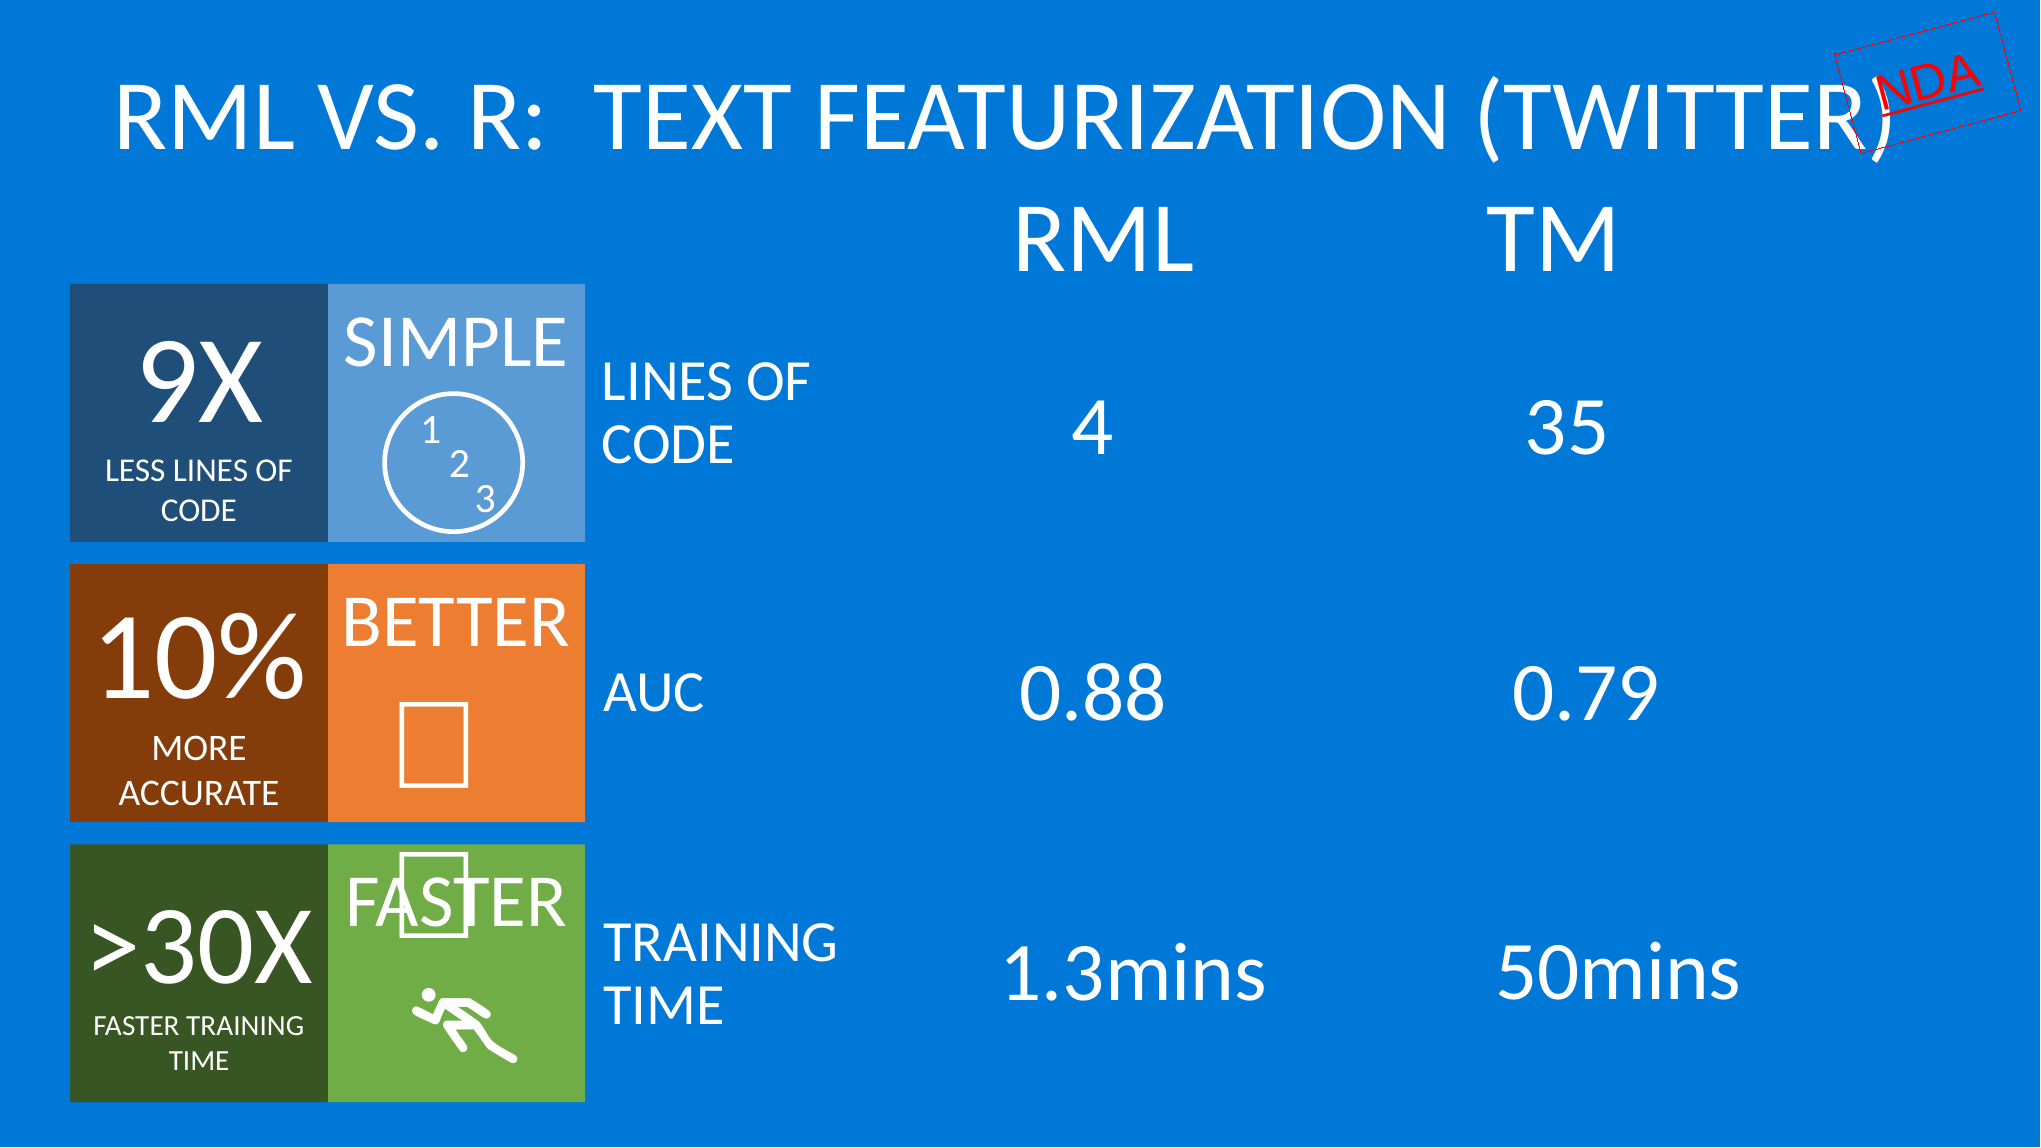

NDA
RML vs. R:  Text Featurization (Twitter)
RML
tm
9x
Less lines of code
Simpler
Lines of Code
4
35

1
2
3
10%
More Accurate
Better
AUC
0.88
0.79
🏆
>30x
Faster Training Time
Faster
50mins
Training Time
1.3mins
🏃